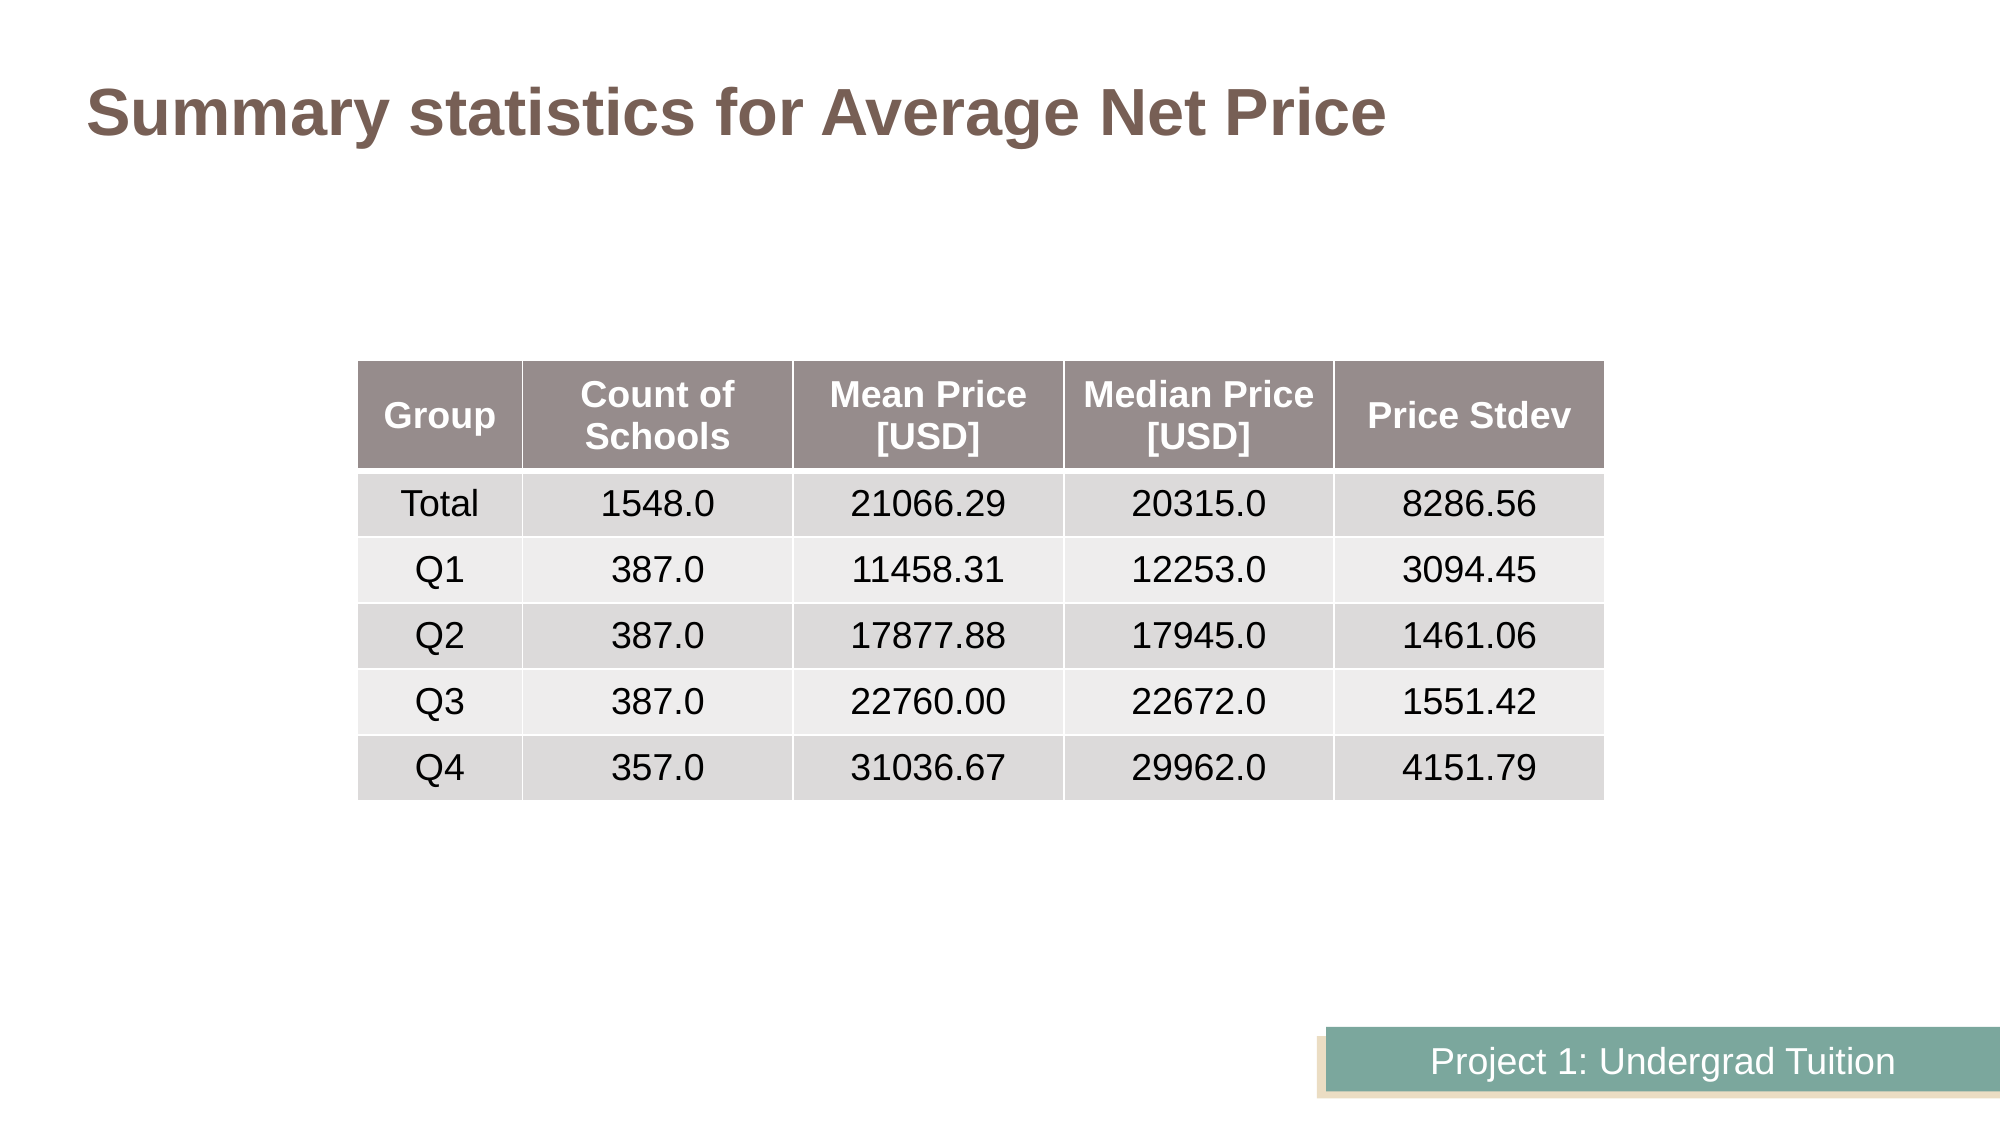

# Summary statistics for Average Net Price
| Group | Count of Schools | Mean Price [USD] | Median Price [USD] | Price Stdev |
| --- | --- | --- | --- | --- |
| Total | 1548.0 | 21066.29 | 20315.0 | 8286.56 |
| Q1 | 387.0 | 11458.31 | 12253.0 | 3094.45 |
| Q2 | 387.0 | 17877.88 | 17945.0 | 1461.06 |
| Q3 | 387.0 | 22760.00 | 22672.0 | 1551.42 |
| Q4 | 357.0 | 31036.67 | 29962.0 | 4151.79 |